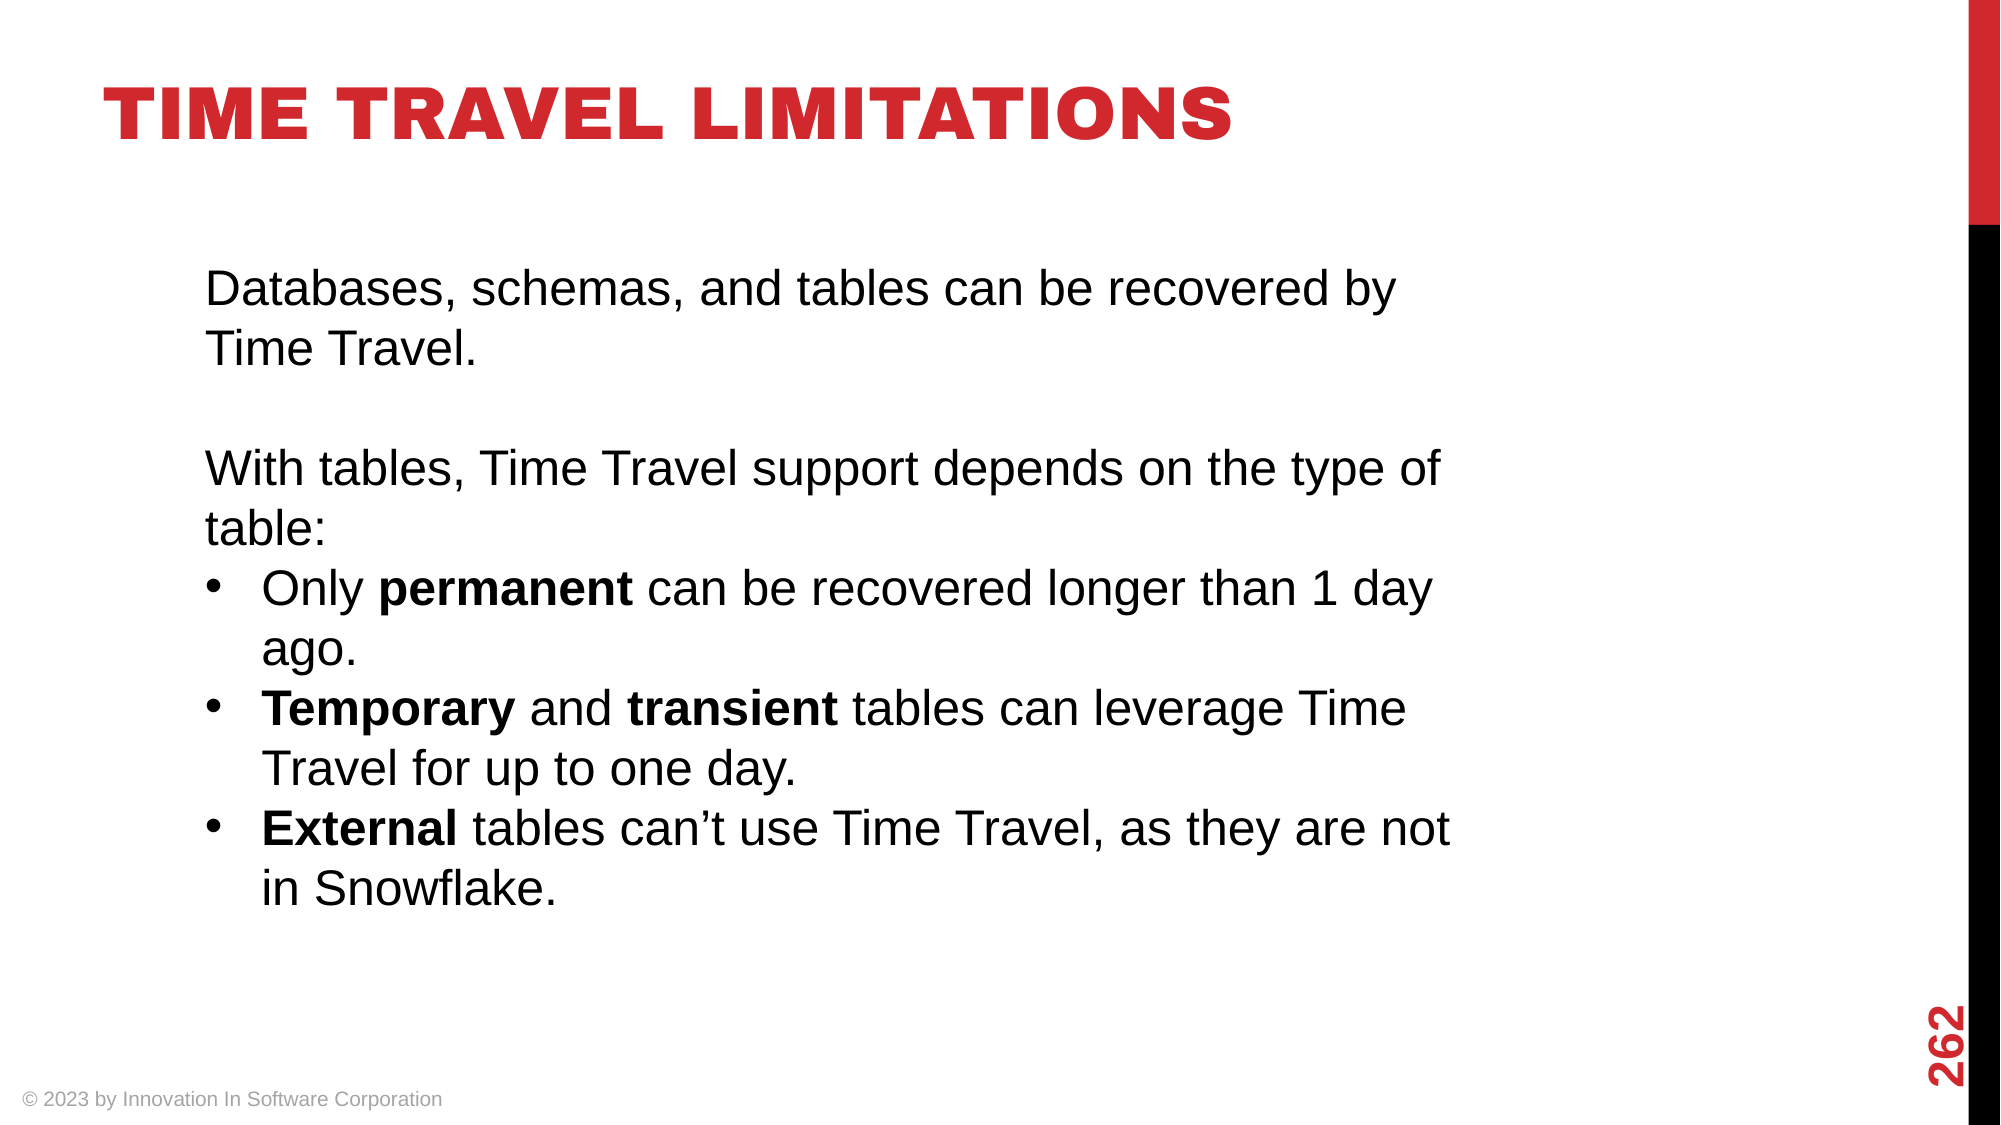

# TIME TRAVEL LIMITATIONS
Databases, schemas, and tables can be recovered by Time Travel.

With tables, Time Travel support depends on the type of table:
Only permanent can be recovered longer than 1 day ago.
Temporary and transient tables can leverage Time Travel for up to one day.
External tables can’t use Time Travel, as they are not in Snowflake.
262
© 2023 by Innovation In Software Corporation